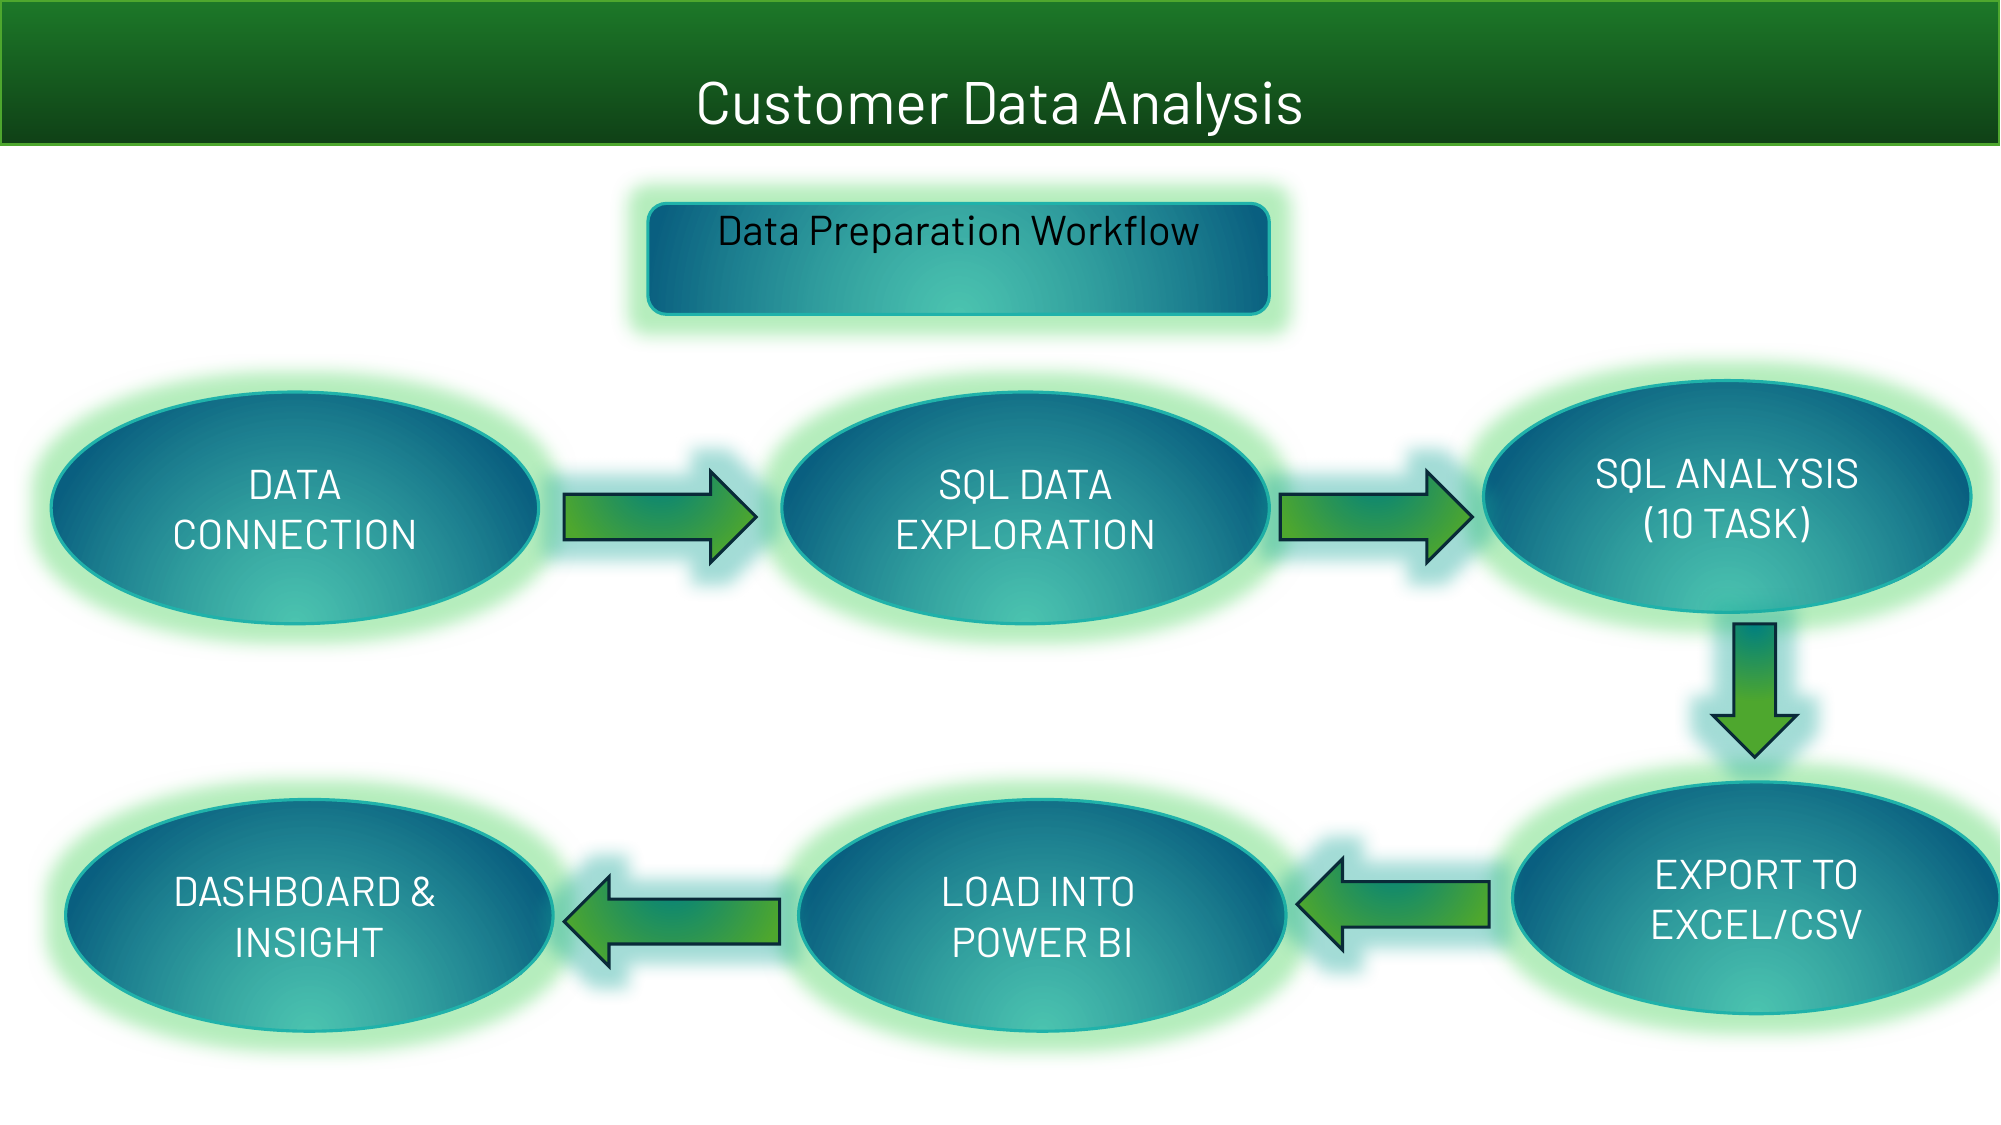

# Customer Data Analysis

Data Preparation Workflow

SQL ANALYSIS
(10 TASK)
SQL DATA EXPLORATION
DATA CONNECTION

EXPORT TO
EXCEL/CSV
LOAD INTO
POWER BI
DASHBOARD &
INSIGHT